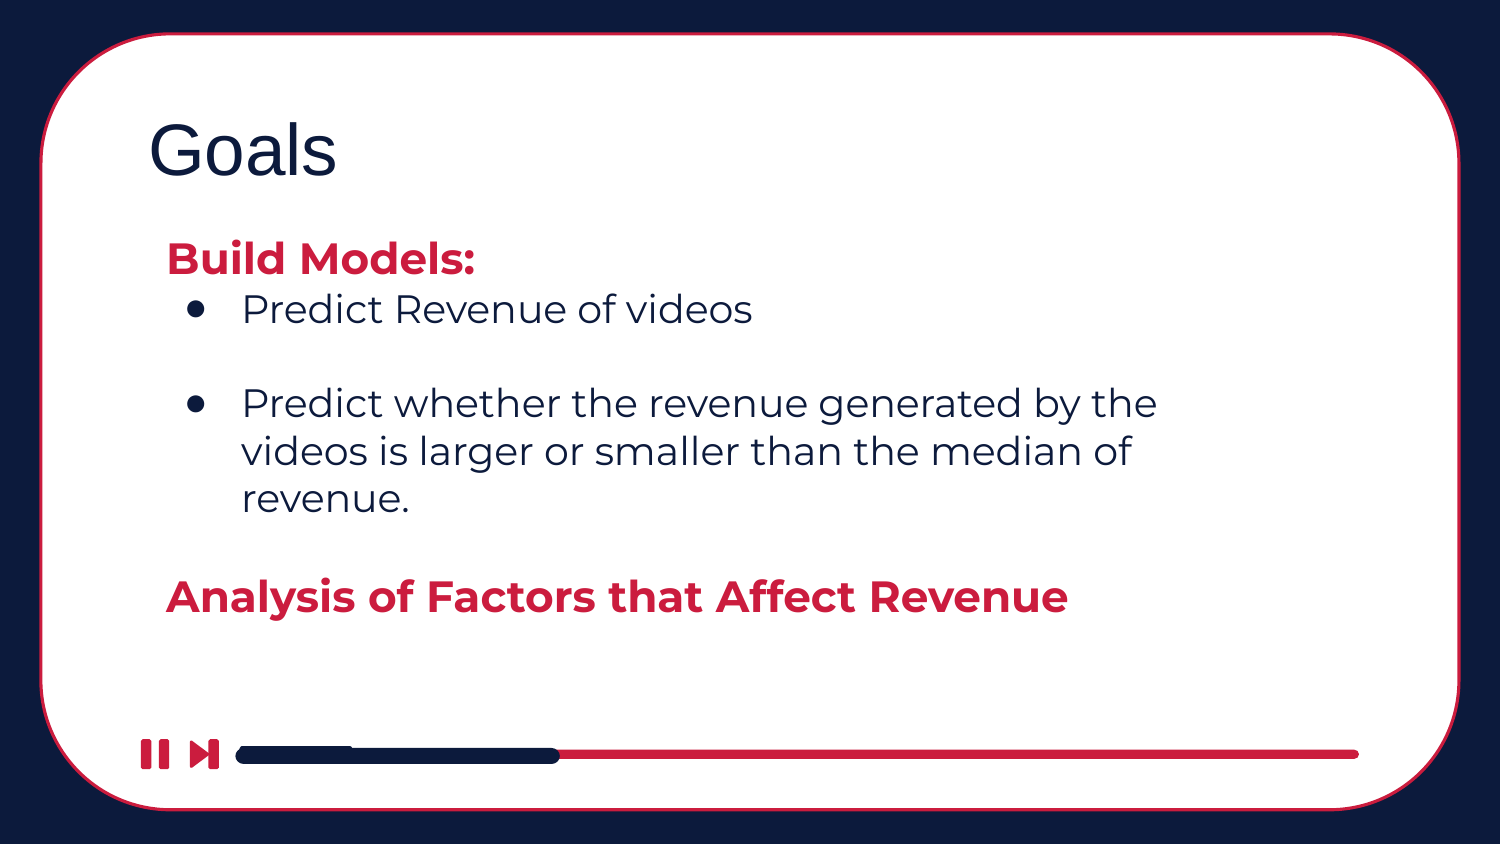

# Goals
Build Models:
Predict Revenue of videos

Predict whether the revenue generated by the videos is larger or smaller than the median of revenue.

Analysis of Factors that Affect Revenue